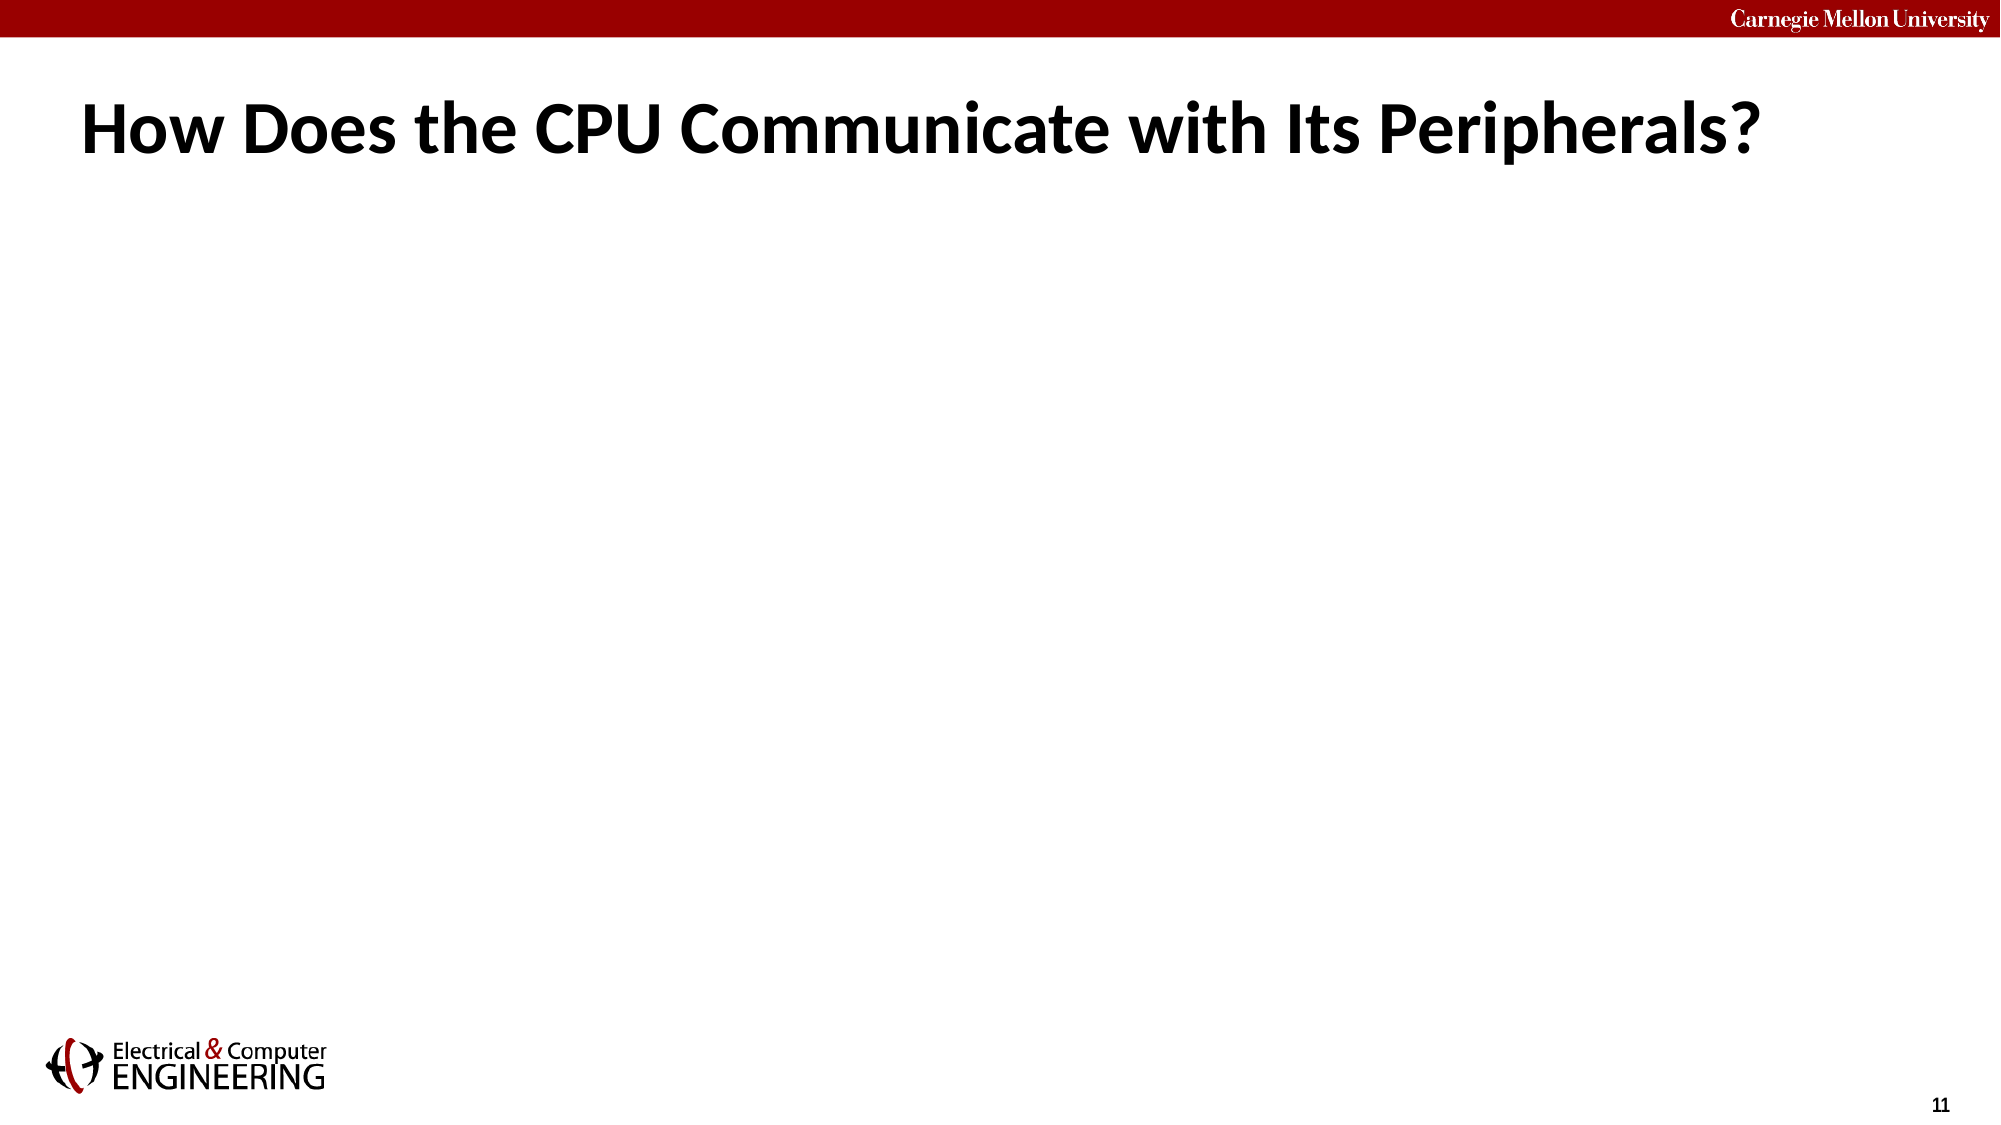

# How Does the CPU Communicate with Its Peripherals?